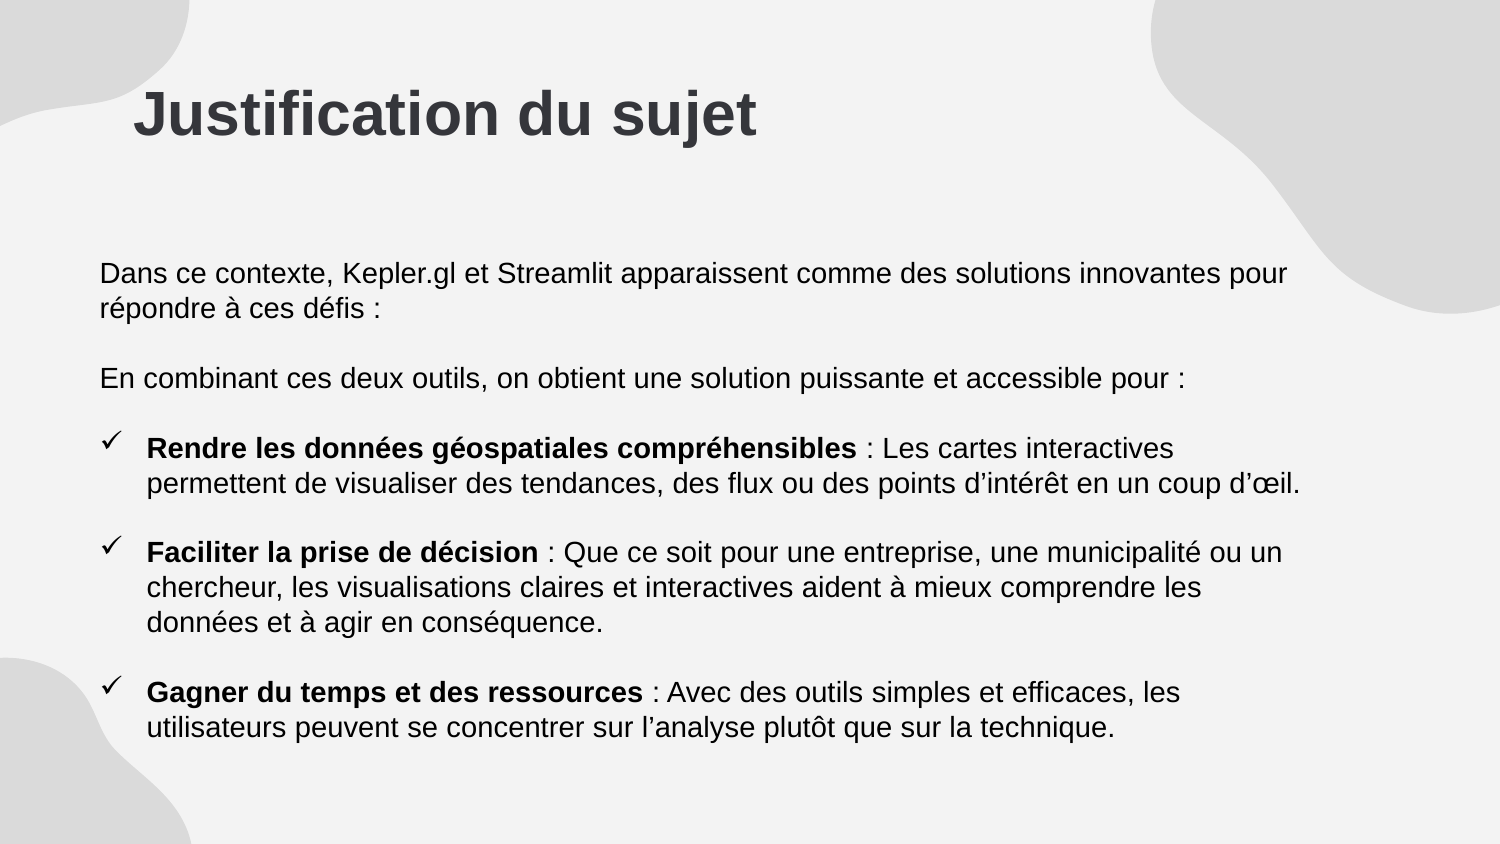

# Justification du sujet
Dans ce contexte, Kepler.gl et Streamlit apparaissent comme des solutions innovantes pour répondre à ces défis :

En combinant ces deux outils, on obtient une solution puissante et accessible pour :

Rendre les données géospatiales compréhensibles : Les cartes interactives permettent de visualiser des tendances, des flux ou des points d’intérêt en un coup d’œil.

Faciliter la prise de décision : Que ce soit pour une entreprise, une municipalité ou un chercheur, les visualisations claires et interactives aident à mieux comprendre les données et à agir en conséquence.

Gagner du temps et des ressources : Avec des outils simples et efficaces, les utilisateurs peuvent se concentrer sur l’analyse plutôt que sur la technique.